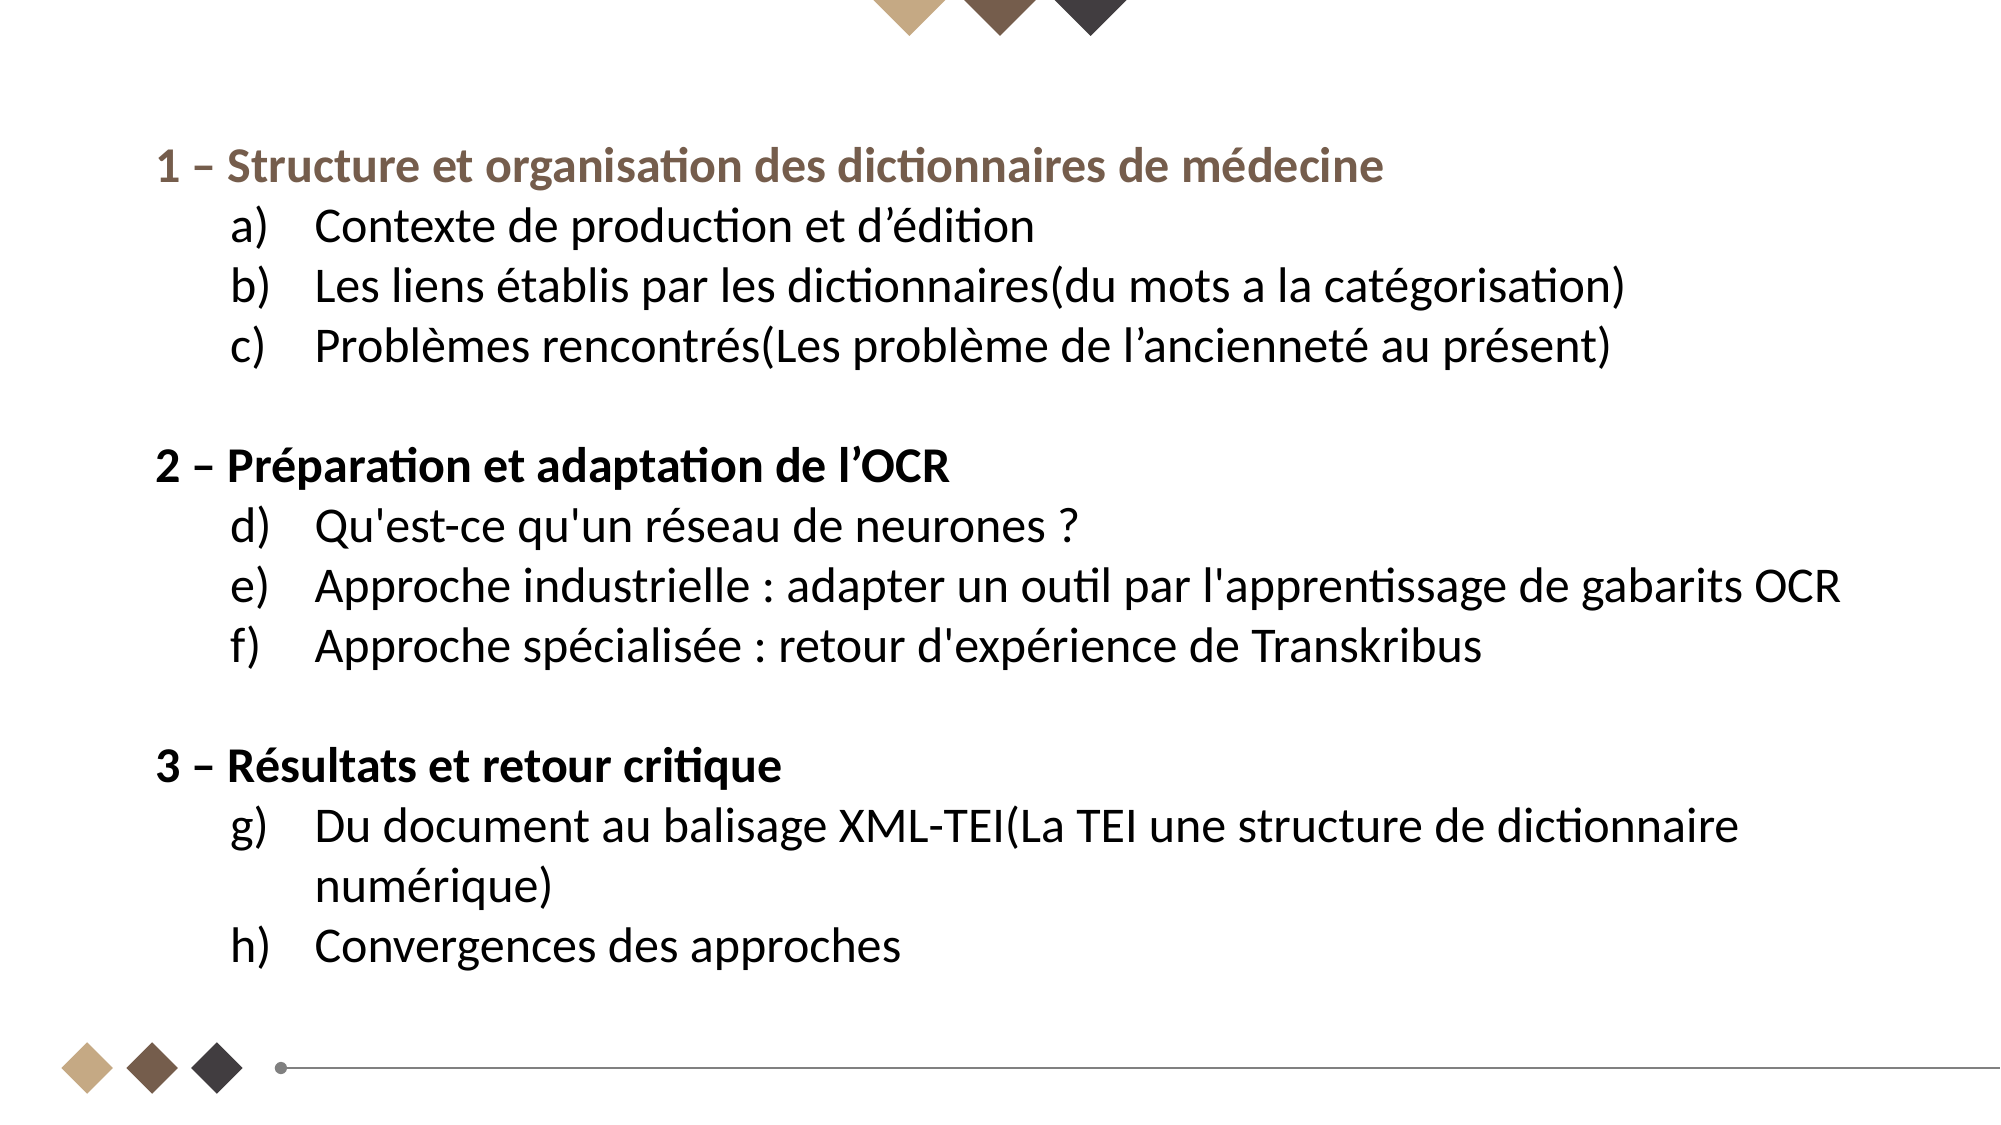

1 – Structure et organisation des dictionnaires de médecine
Contexte de production et d’édition
Les liens établis par les dictionnaires(du mots a la catégorisation)
Problèmes rencontrés(Les problème de l’ancienneté au présent)
2 – Préparation et adaptation de l’OCR
Qu'est-ce qu'un réseau de neurones ?
Approche industrielle : adapter un outil par l'apprentissage de gabarits OCR
Approche spécialisée : retour d'expérience de Transkribus
3 – Résultats et retour critique
Du document au balisage XML-TEI(La TEI une structure de dictionnaire numérique)
Convergences des approches